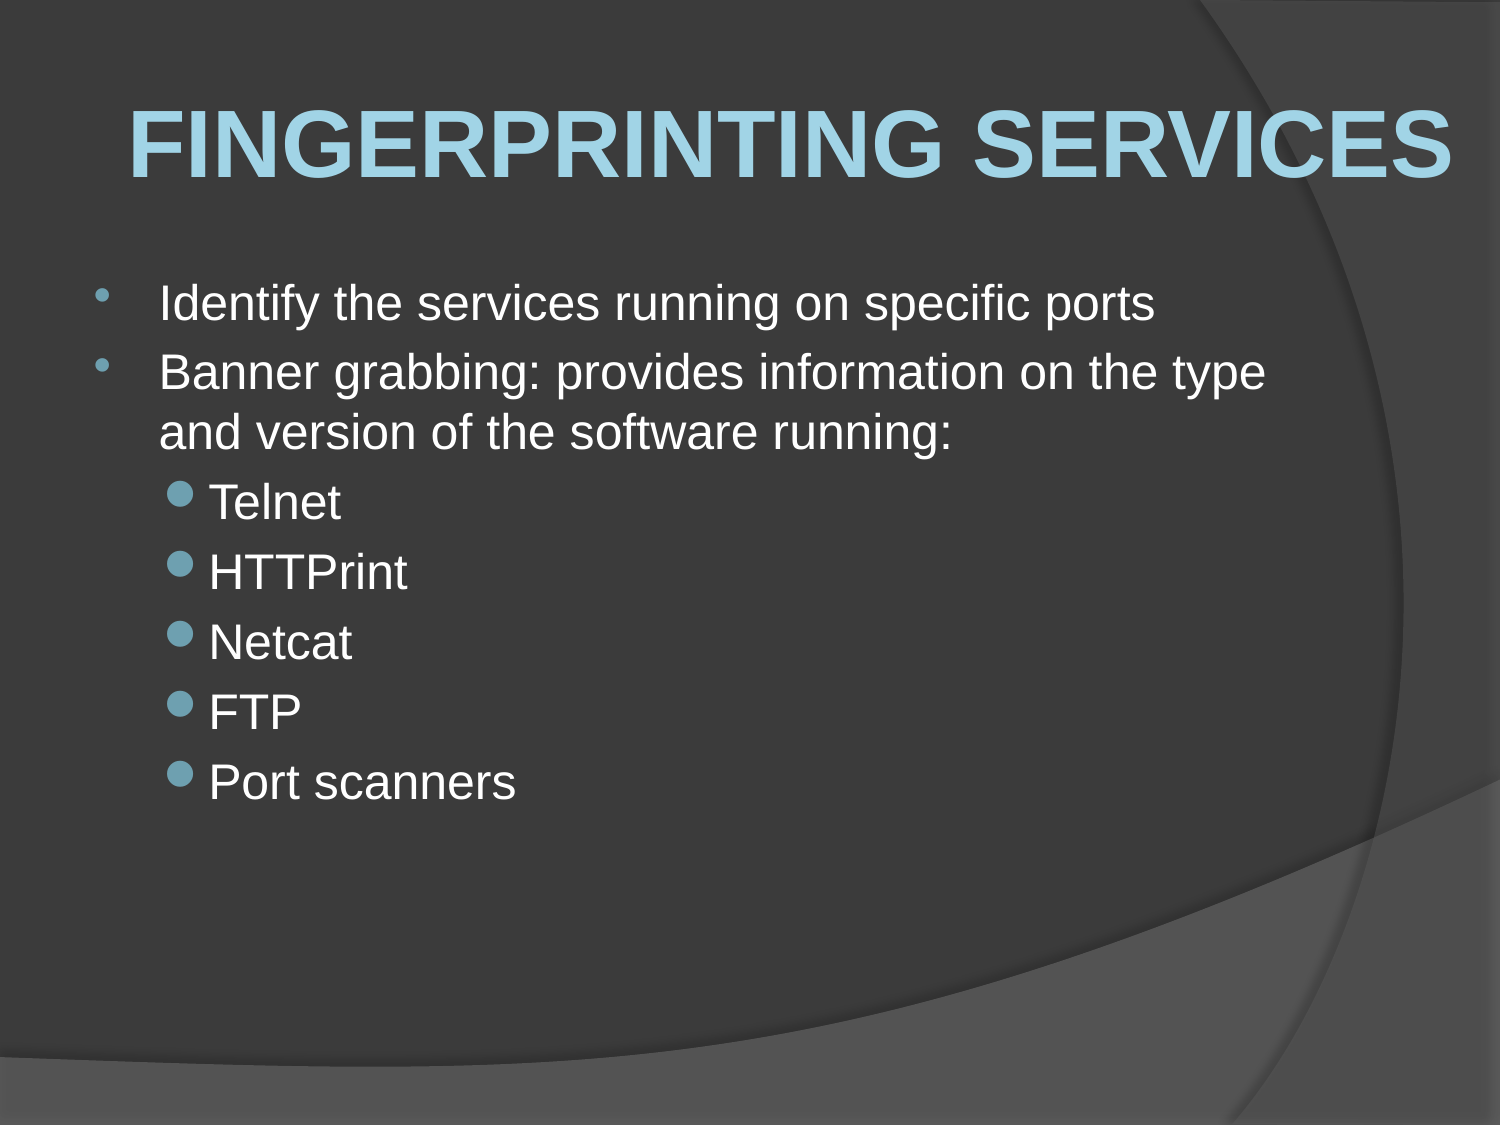

# Fingerprinting Services
Identify the services running on specific ports
Banner grabbing: provides information on the type and version of the software running:
Telnet
HTTPrint
Netcat
FTP
Port scanners